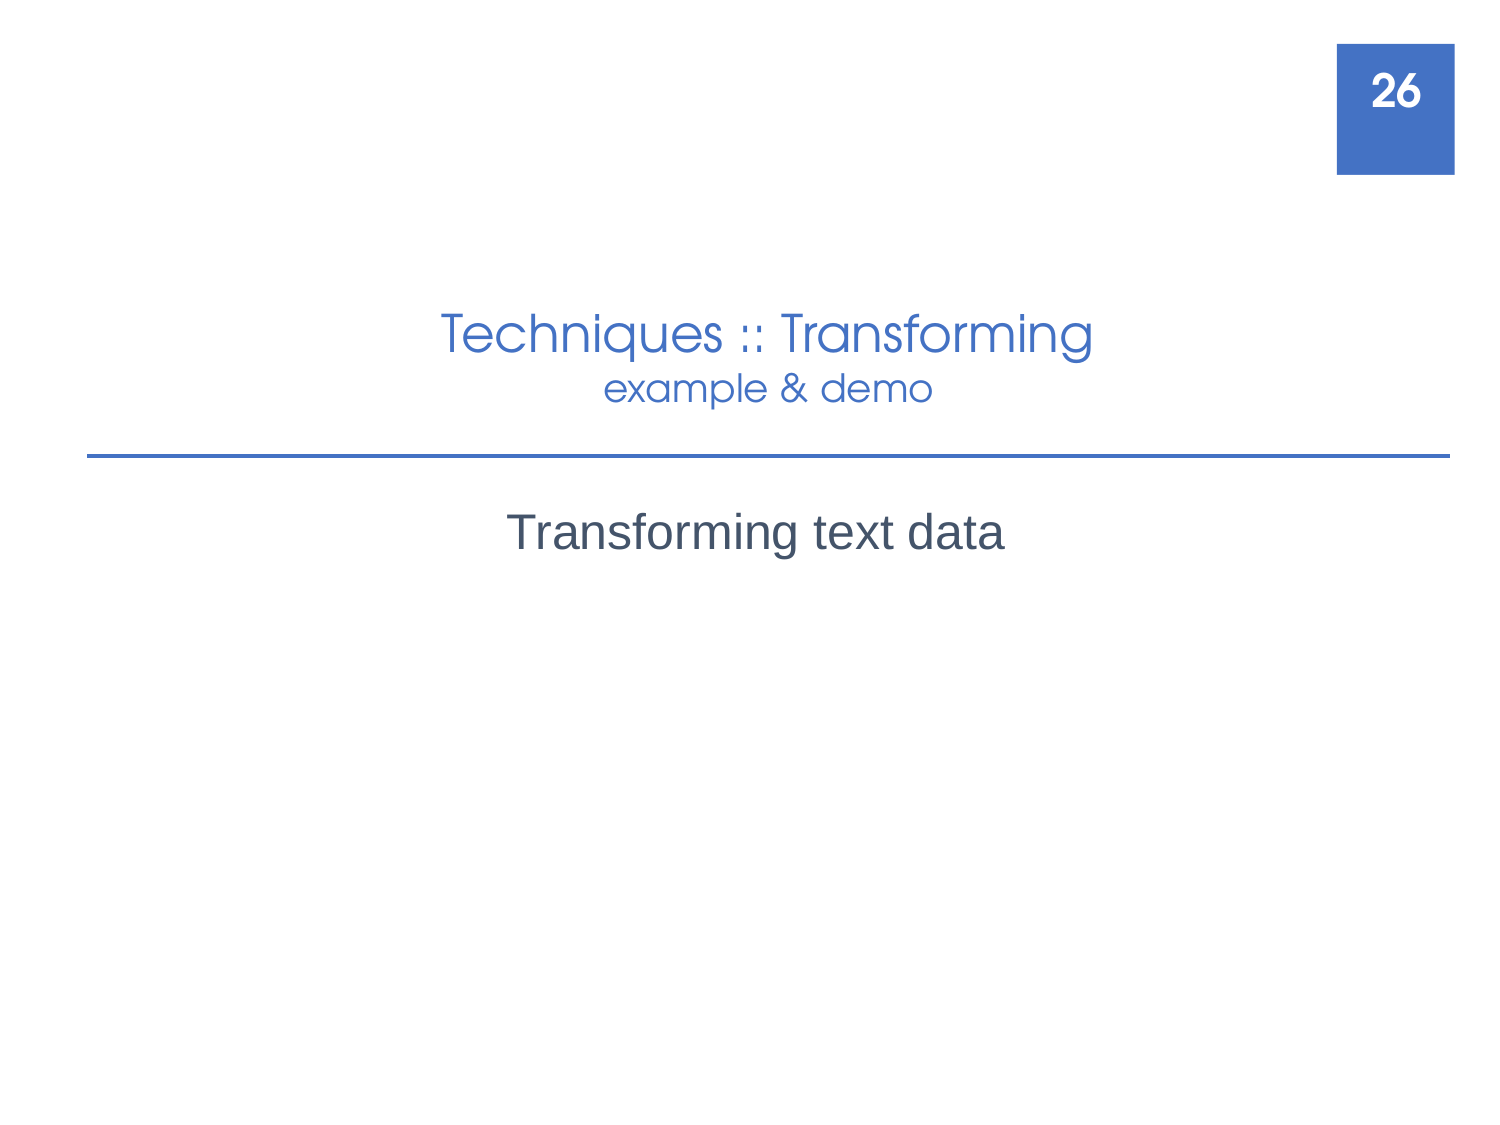

26

# Techniques :: Transforming example & demo
Transforming text data